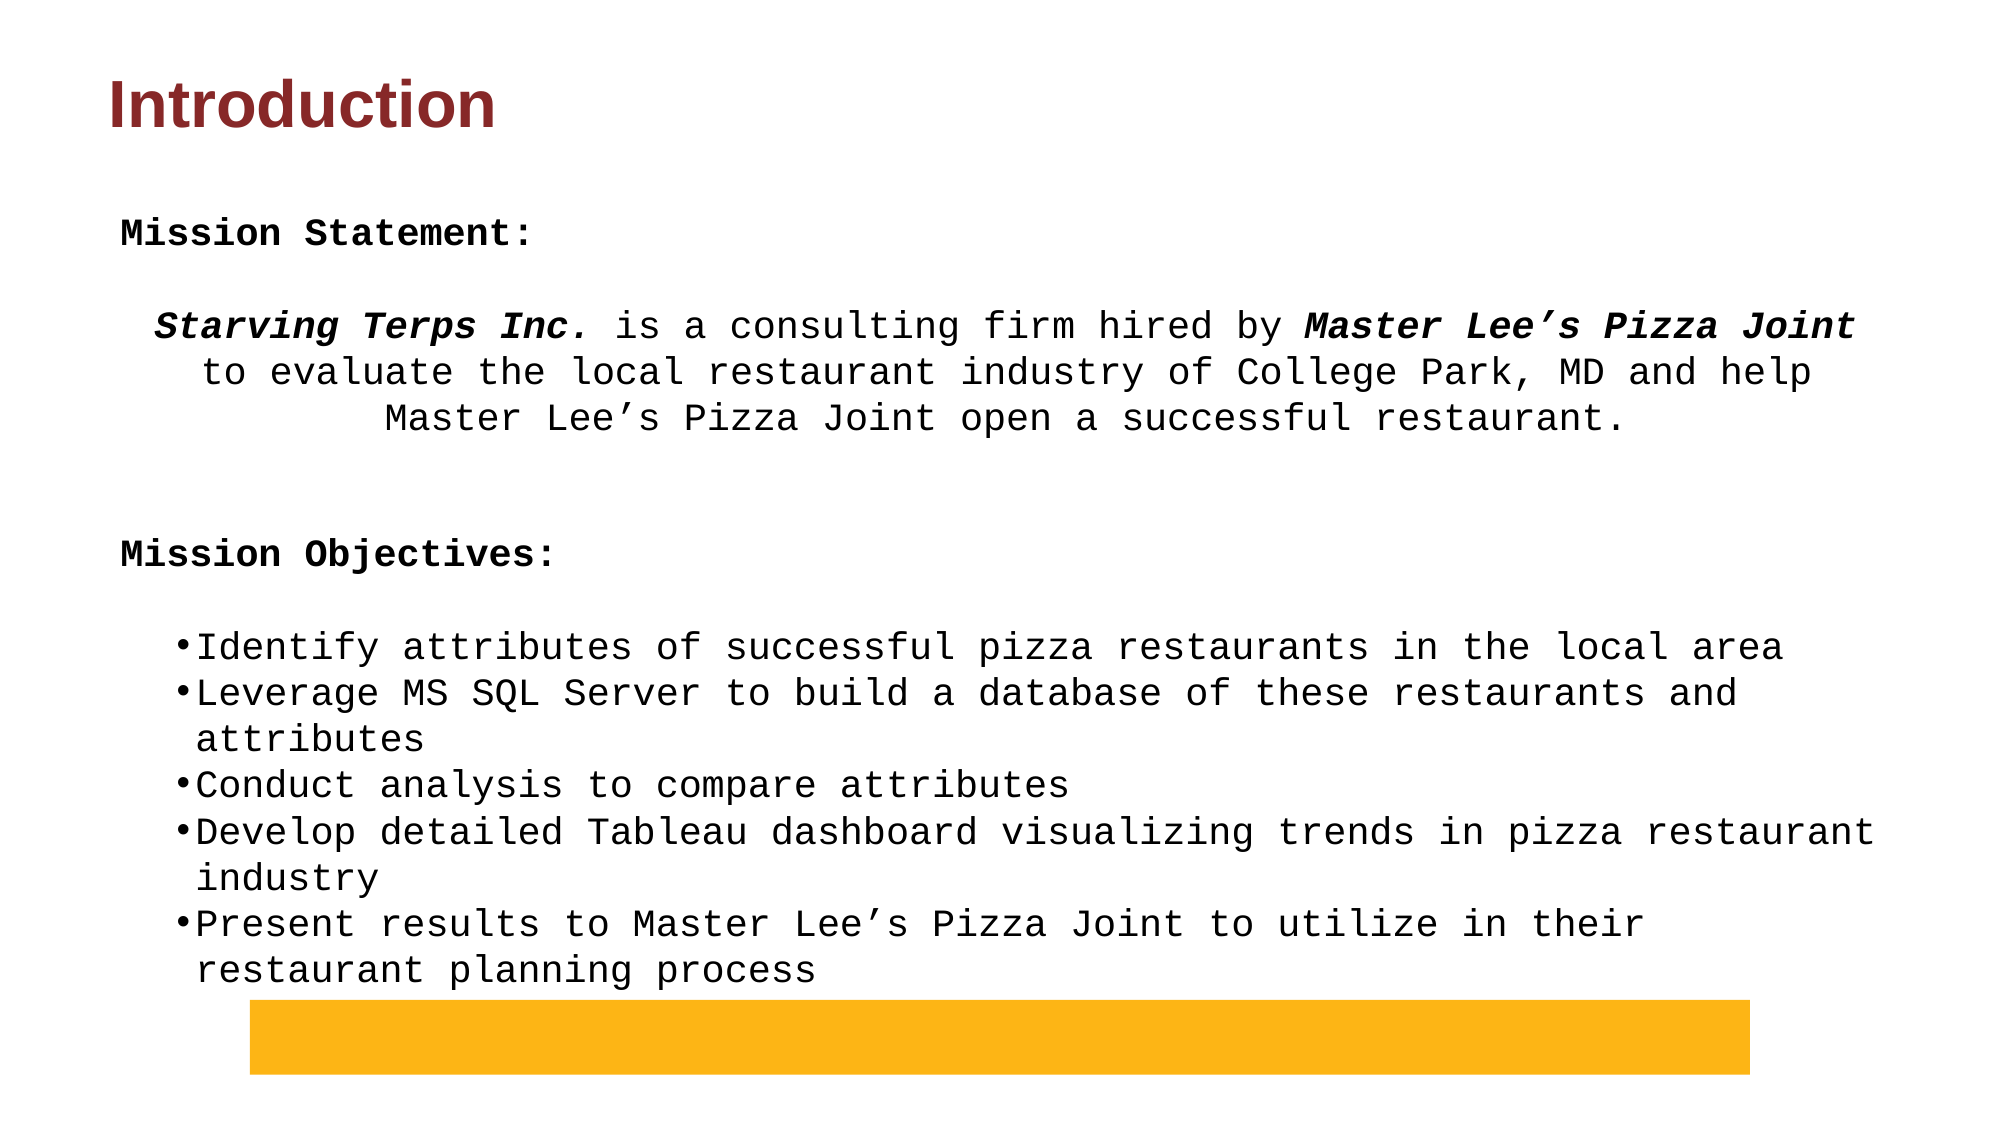

Introduction
Mission Statement:

Starving Terps Inc. is a consulting firm hired by Master Lee’s Pizza Joint to evaluate the local restaurant industry of College Park, MD and help Master Lee’s Pizza Joint open a successful restaurant.

Mission Objectives:

Identify attributes of successful pizza restaurants in the local area
Leverage MS SQL Server to build a database of these restaurants and attributes
Conduct analysis to compare attributes
Develop detailed Tableau dashboard visualizing trends in pizza restaurant industry
Present results to Master Lee’s Pizza Joint to utilize in their restaurant planning process